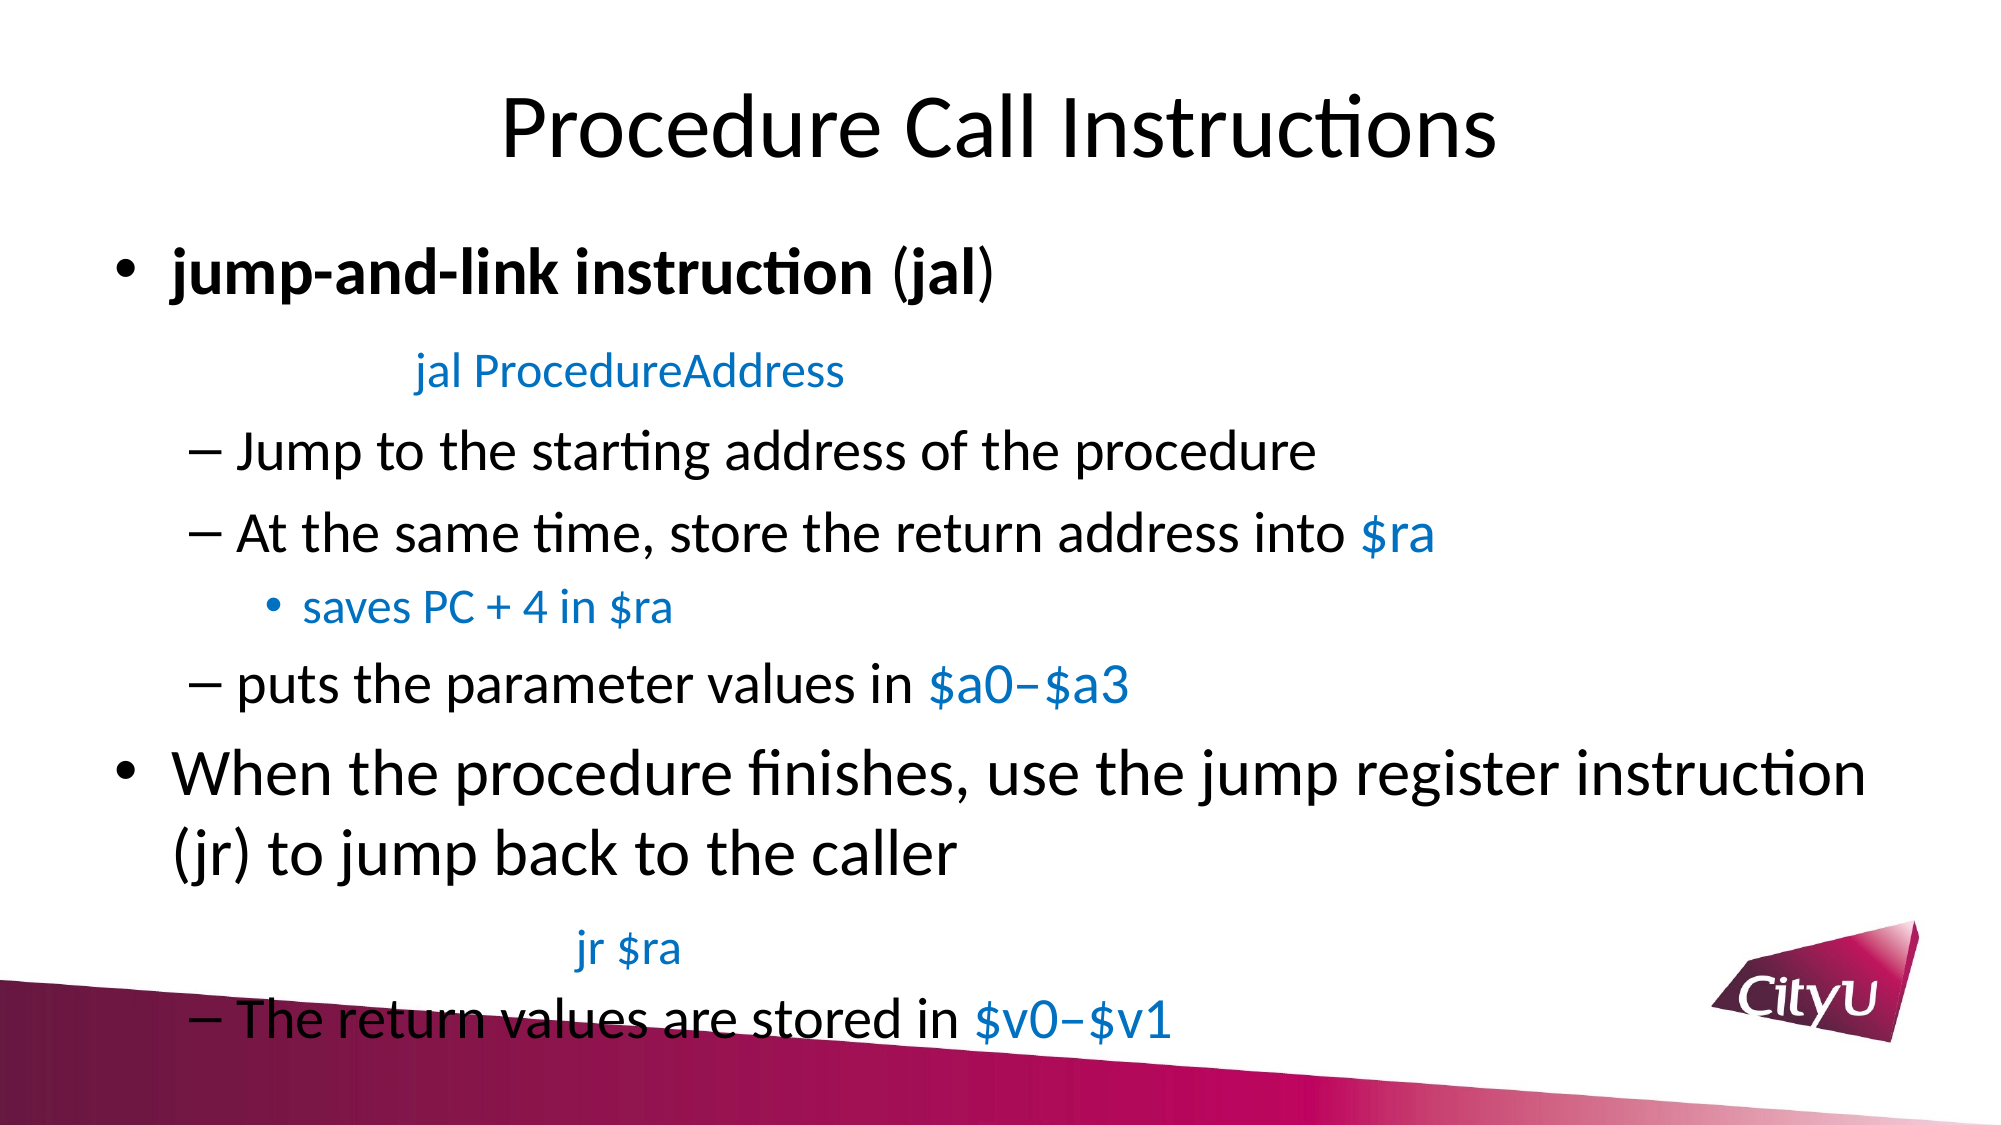

# Procedure Call Instructions
jump-and-link instruction (jal)
		jal ProcedureAddress
Jump to the starting address of the procedure
At the same time, store the return address into $ra
saves PC + 4 in $ra
puts the parameter values in $a0–$a3
When the procedure finishes, use the jump register instruction (jr) to jump back to the caller

The return values are stored in $v0–$v1
	jr $ra
115